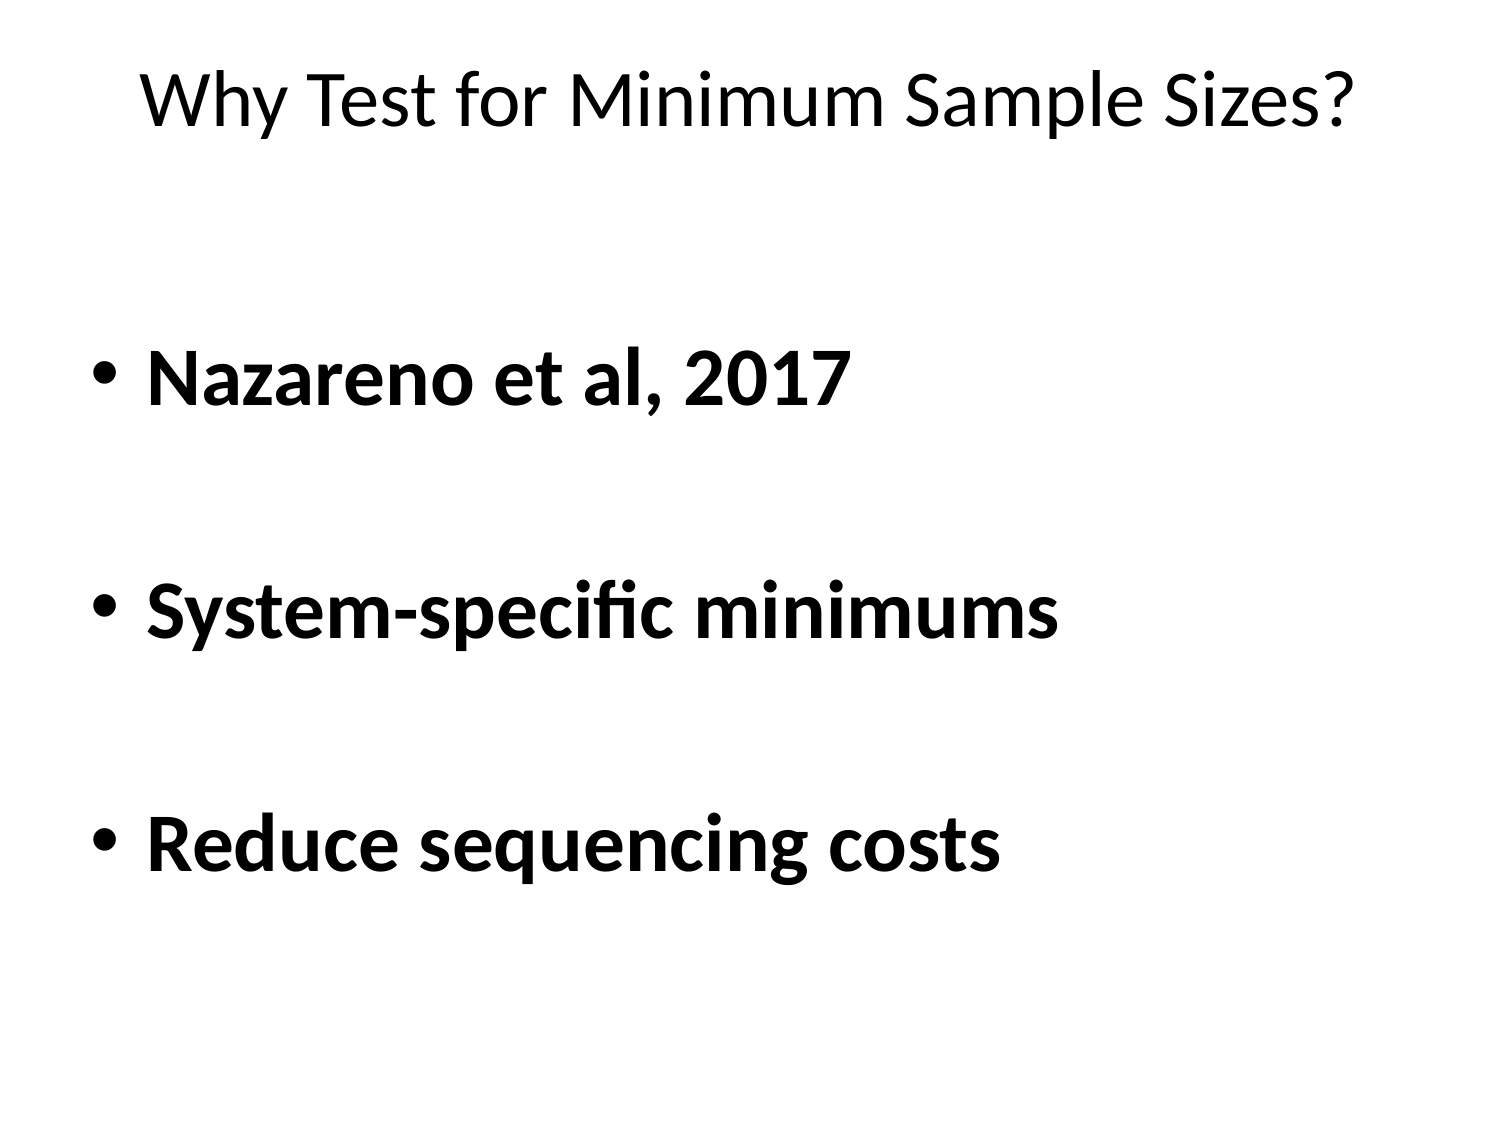

# Why Test for Minimum Sample Sizes?
Nazareno et al, 2017

System-specific minimums

Reduce sequencing costs